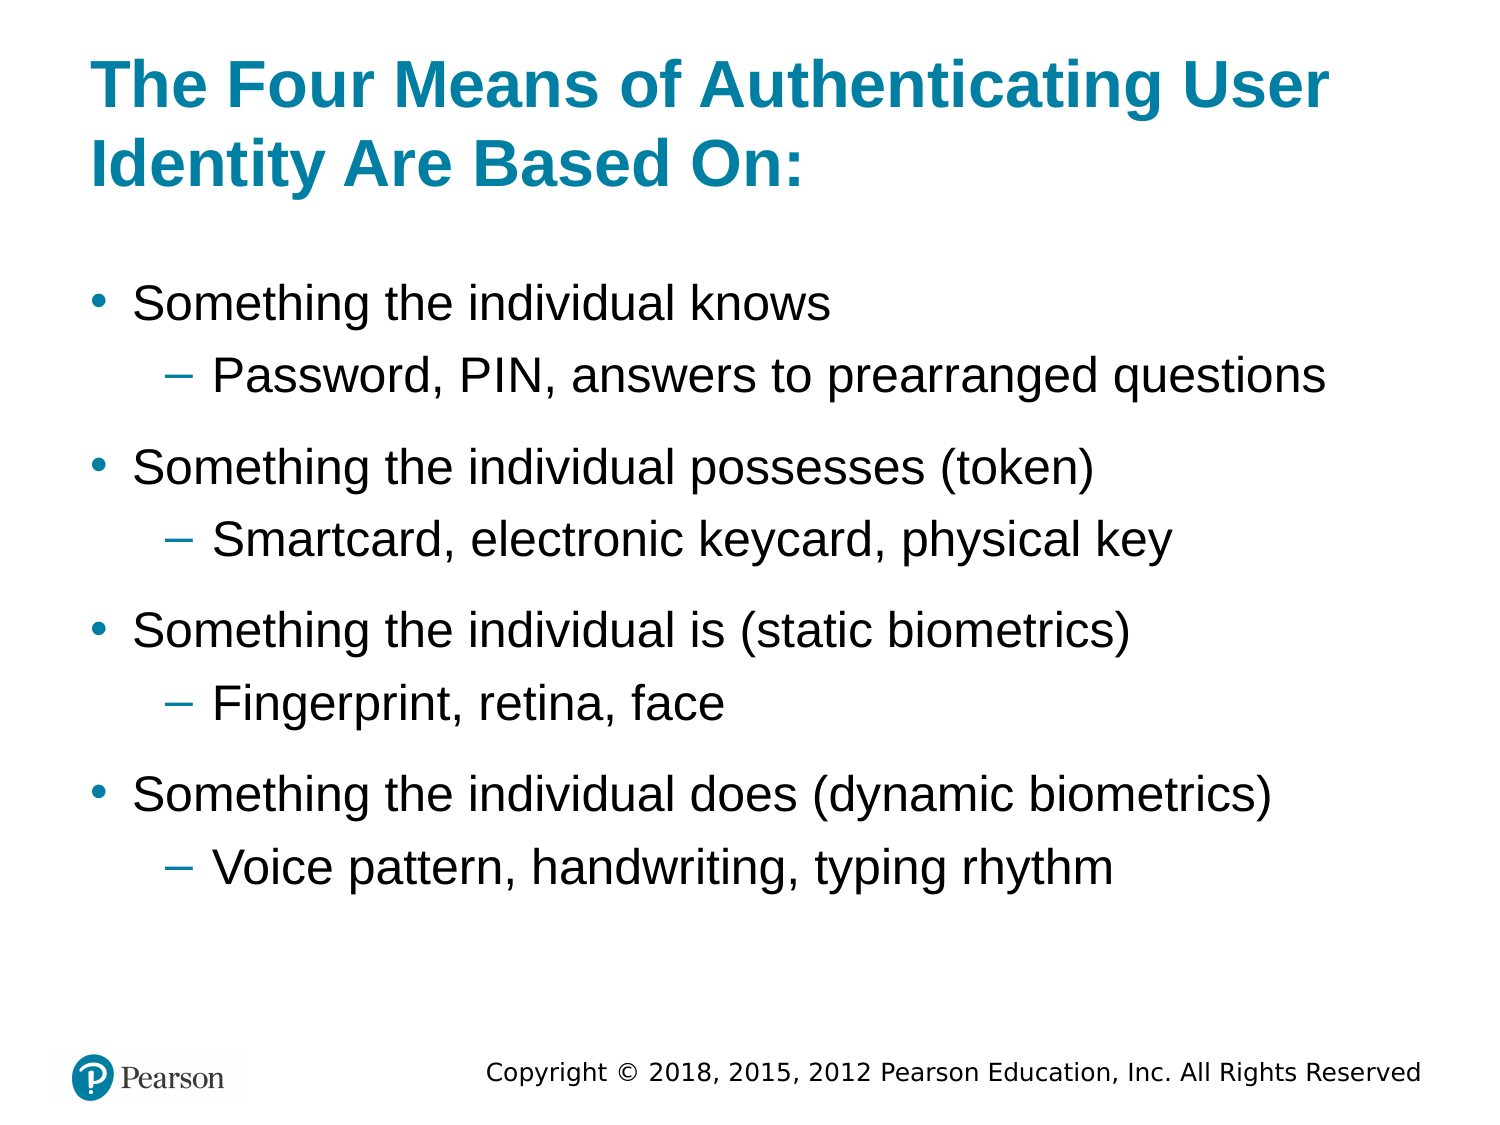

# The Four Means of Authenticating User Identity Are Based On:
Something the individual knows
Password, P I N, answers to prearranged questions
Something the individual possesses (token)
Smartcard, electronic keycard, physical key
Something the individual is (static biometrics)
Fingerprint, retina, face
Something the individual does (dynamic biometrics)
Voice pattern, handwriting, typing rhythm